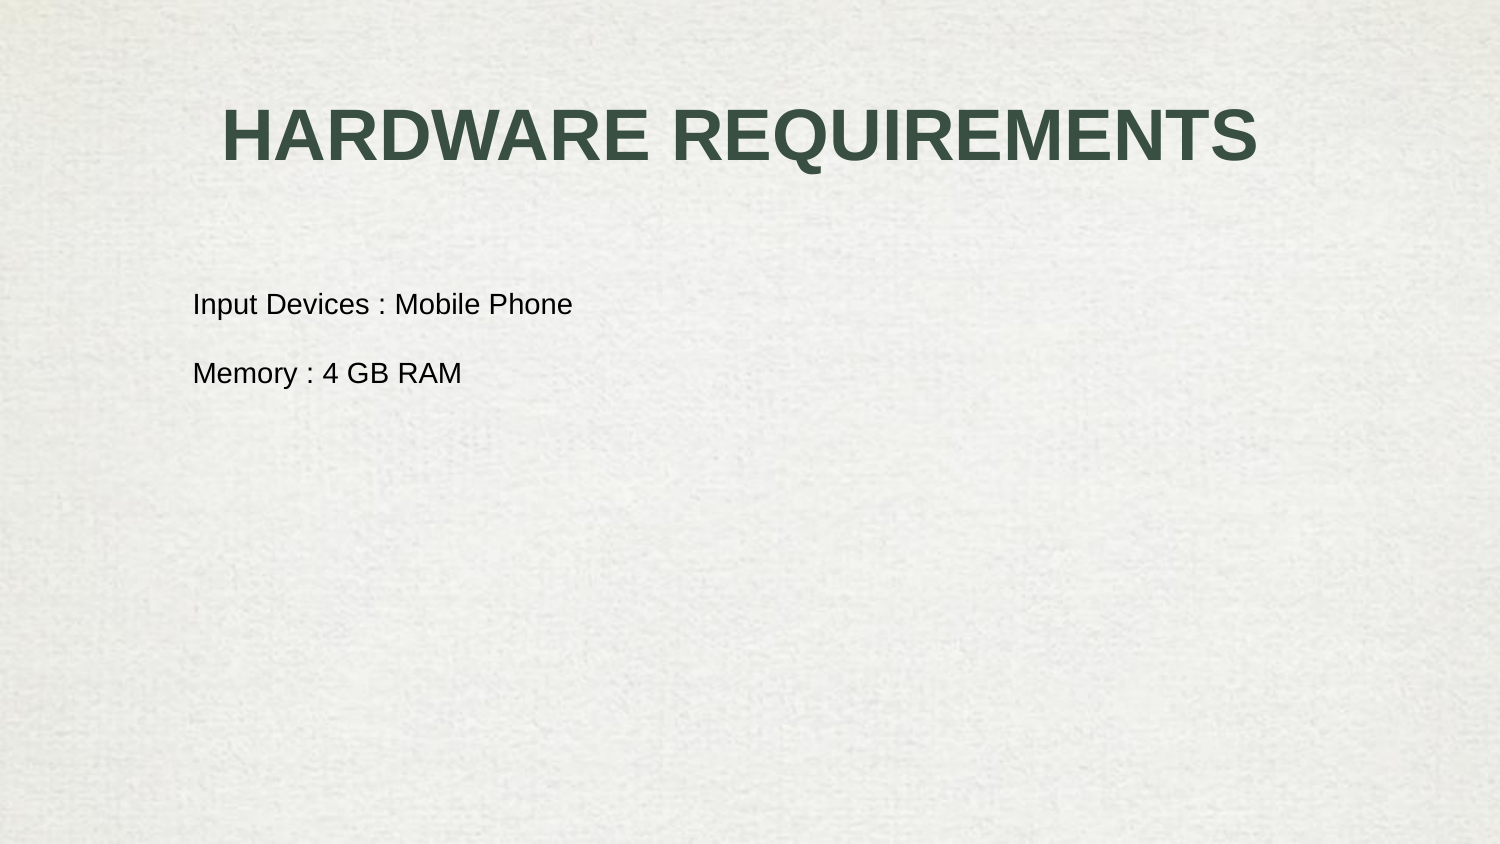

# HARDWARE REQUIREMENTS
Input Devices : Mobile Phone

Memory : 4 GB RAM